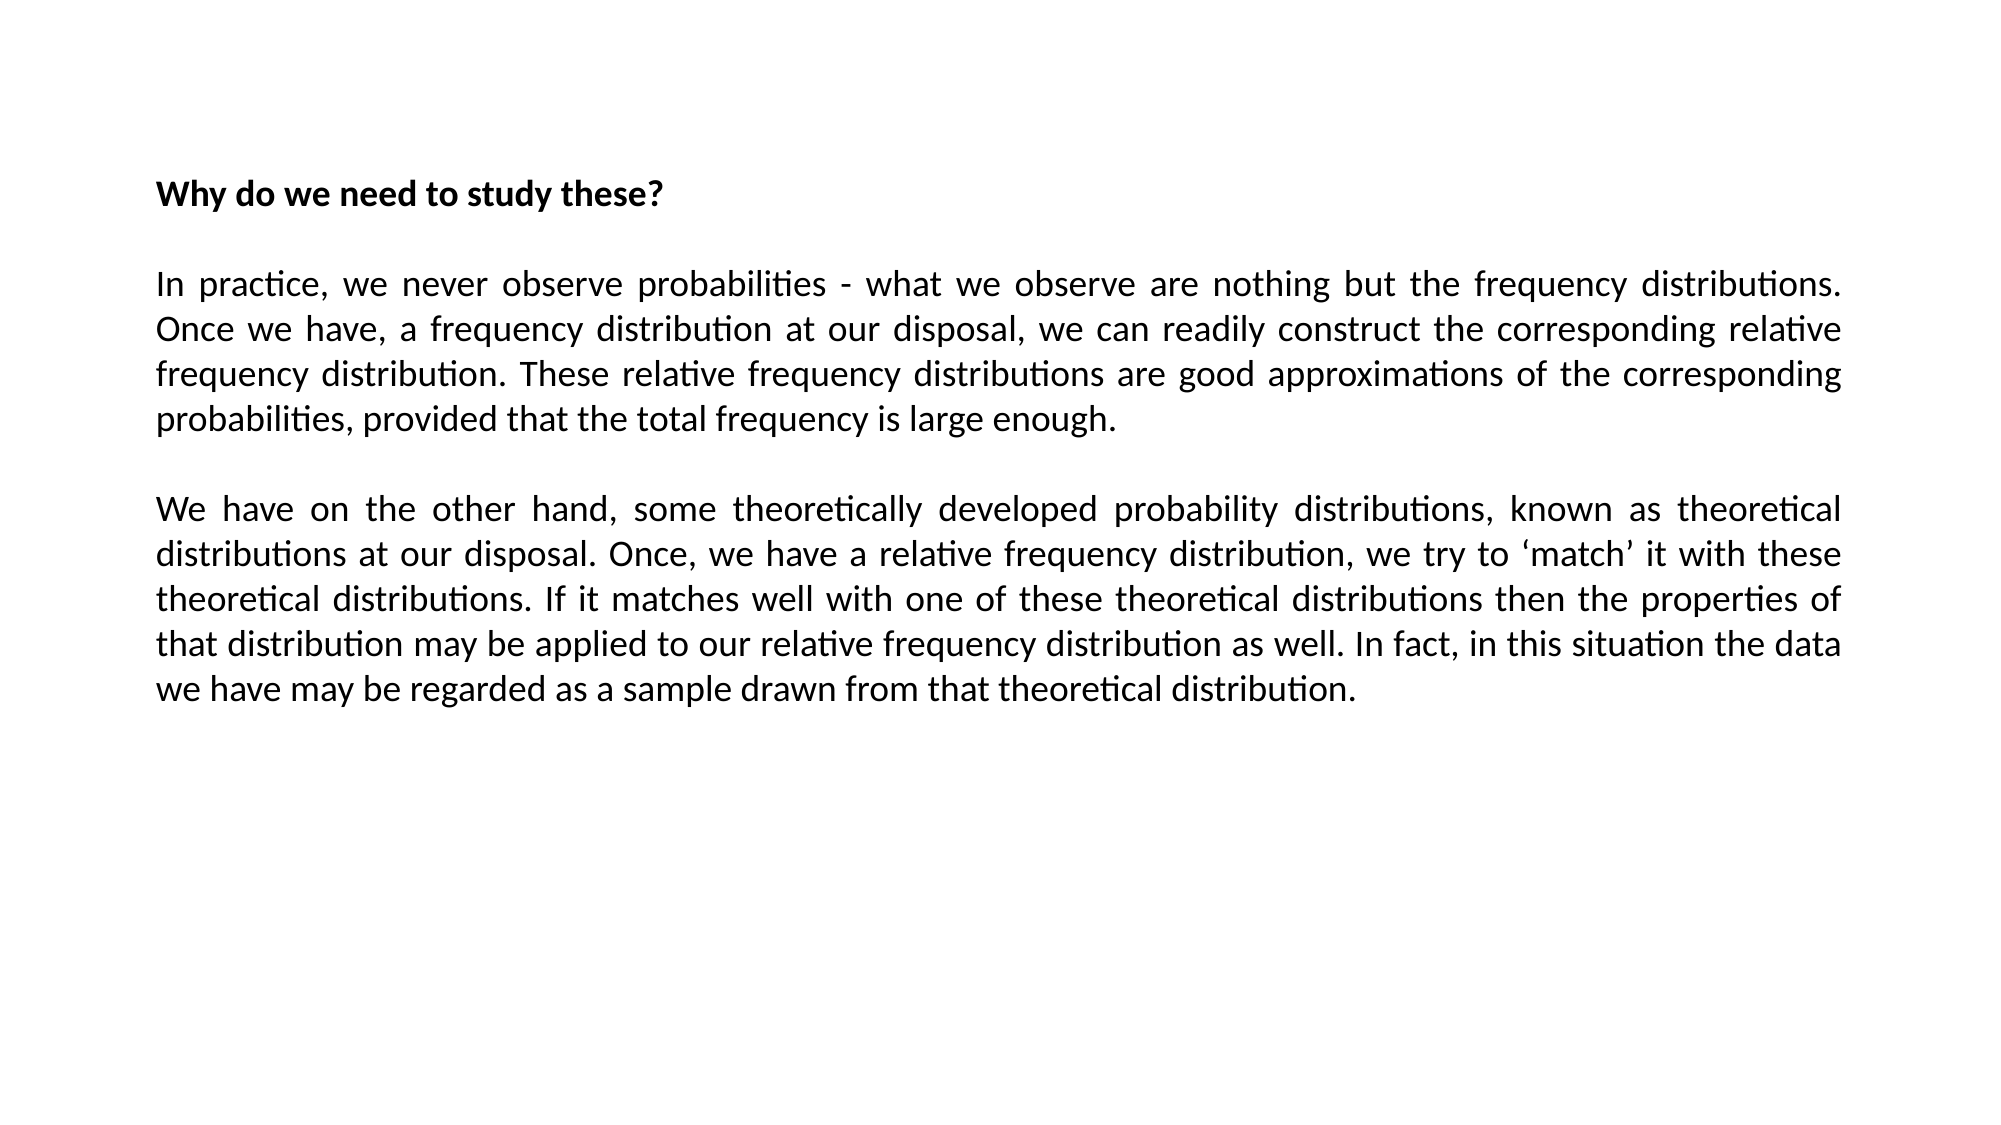

Why do we need to study these?

In practice, we never observe probabilities - what we observe are nothing but the frequency distributions. Once we have, a frequency distribution at our disposal, we can readily construct the corresponding relative frequency distribution. These relative frequency distributions are good approximations of the corresponding probabilities, provided that the total frequency is large enough.

We have on the other hand, some theoretically developed probability distributions, known as theoretical distributions at our disposal. Once, we have a relative frequency distribution, we try to ‘match’ it with these theoretical distributions. If it matches well with one of these theoretical distributions then the properties of that distribution may be applied to our relative frequency distribution as well. In fact, in this situation the data we have may be regarded as a sample drawn from that theoretical distribution.